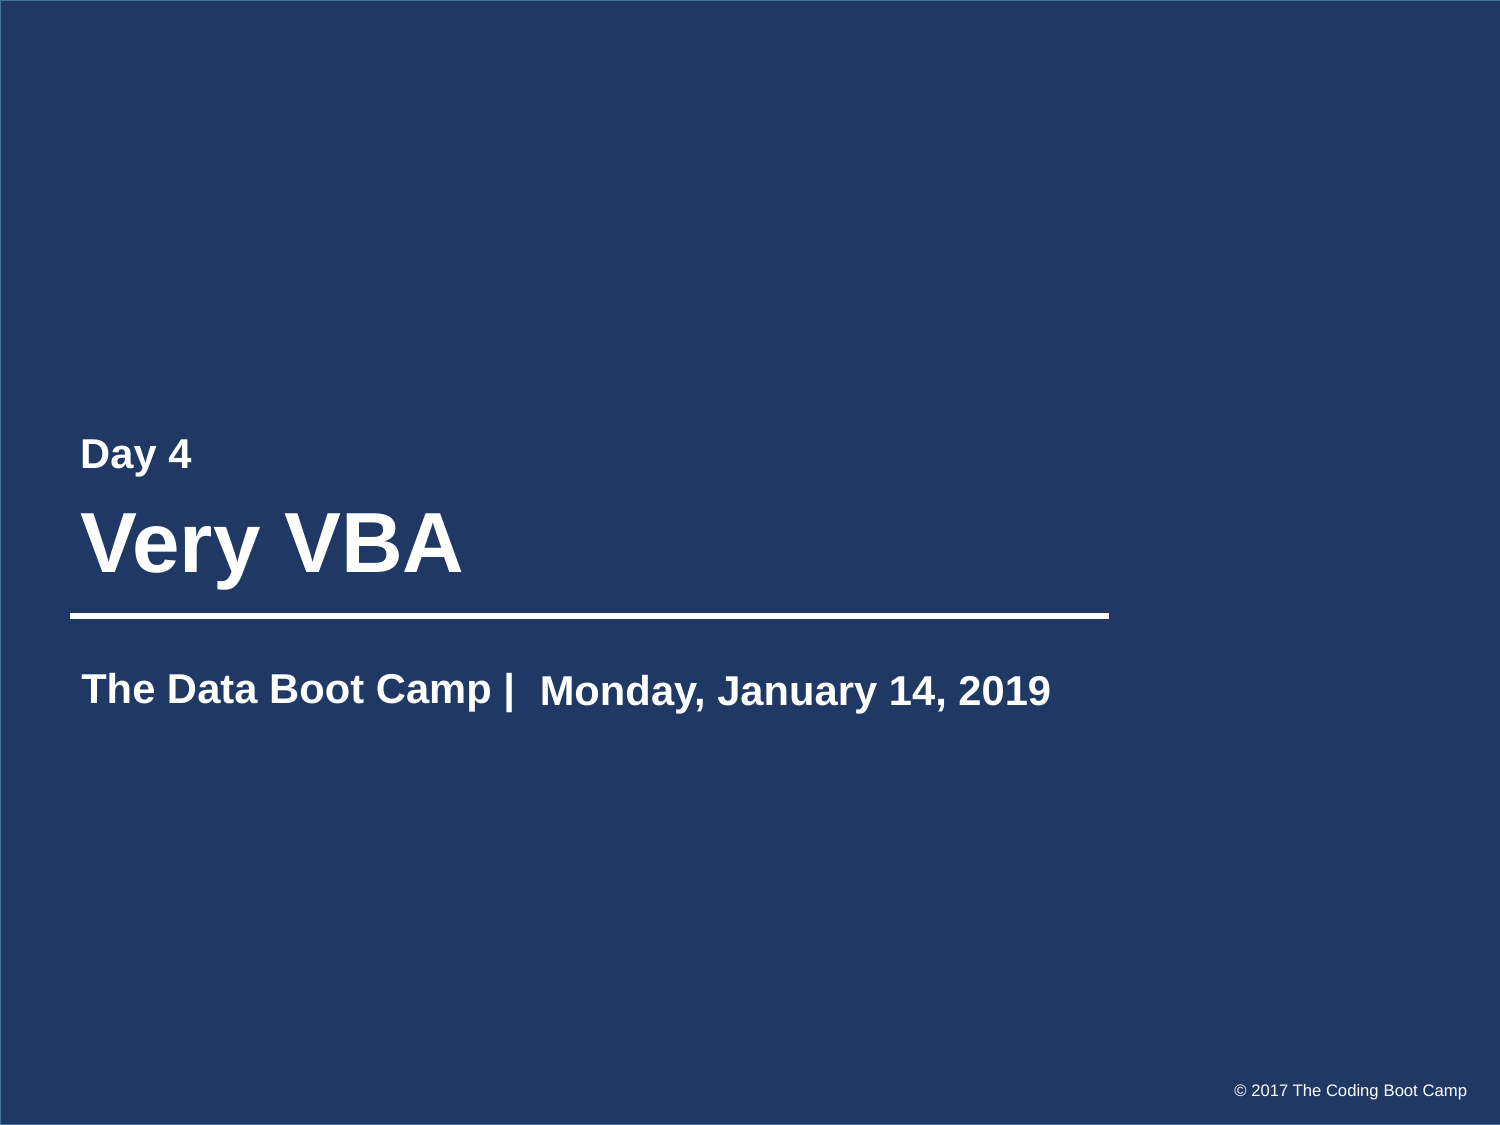

Day 4
# Very VBA
The Data Boot Camp |
Monday, January 14, 2019